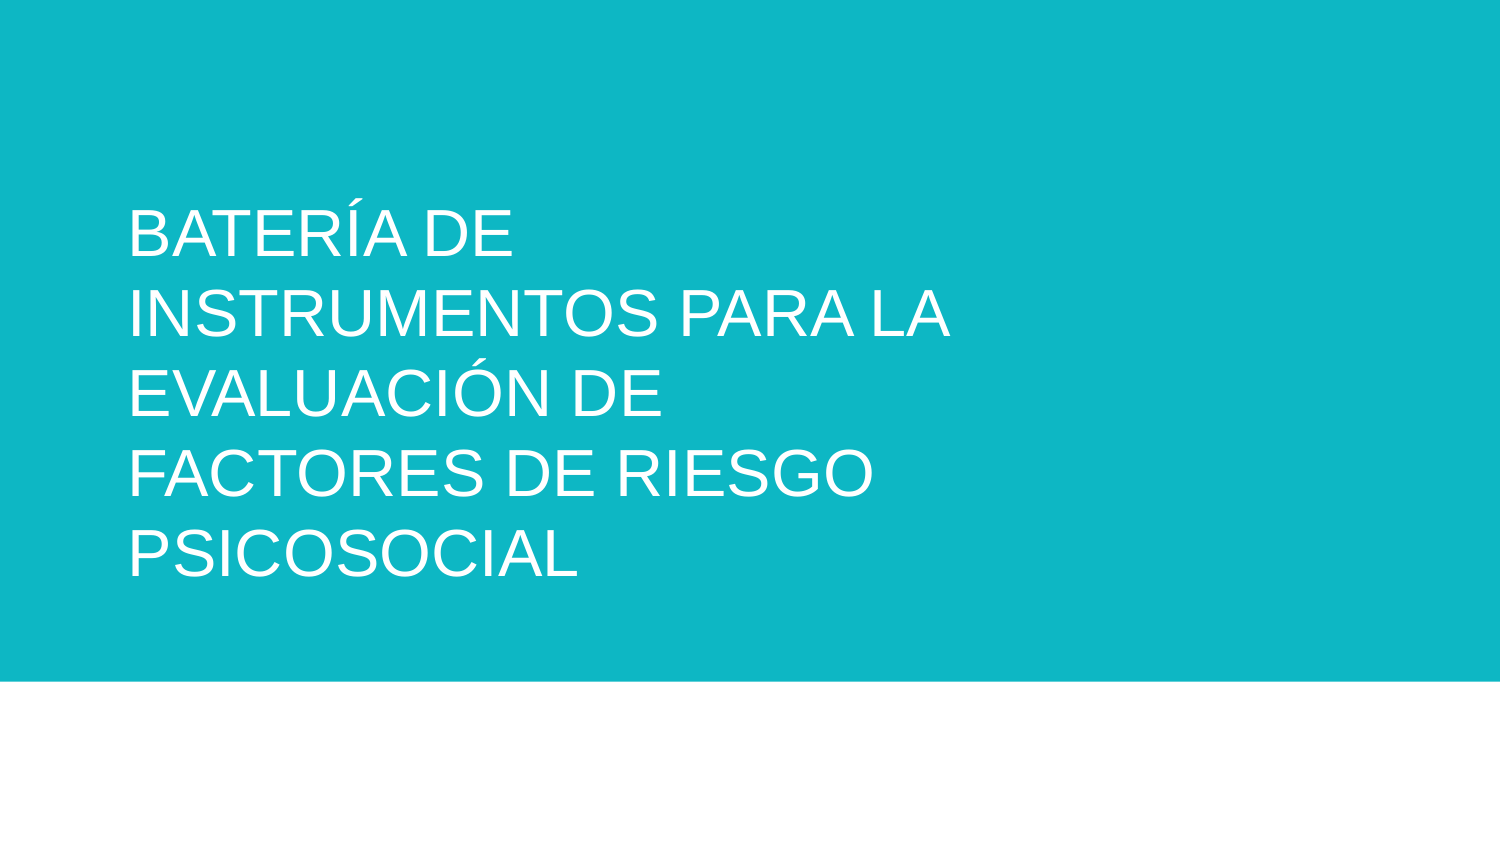

BATERÍA DE INSTRUMENTOS PARA LA EVALUACIÓN DE FACTORES DE RIESGO PSICOSOCIAL